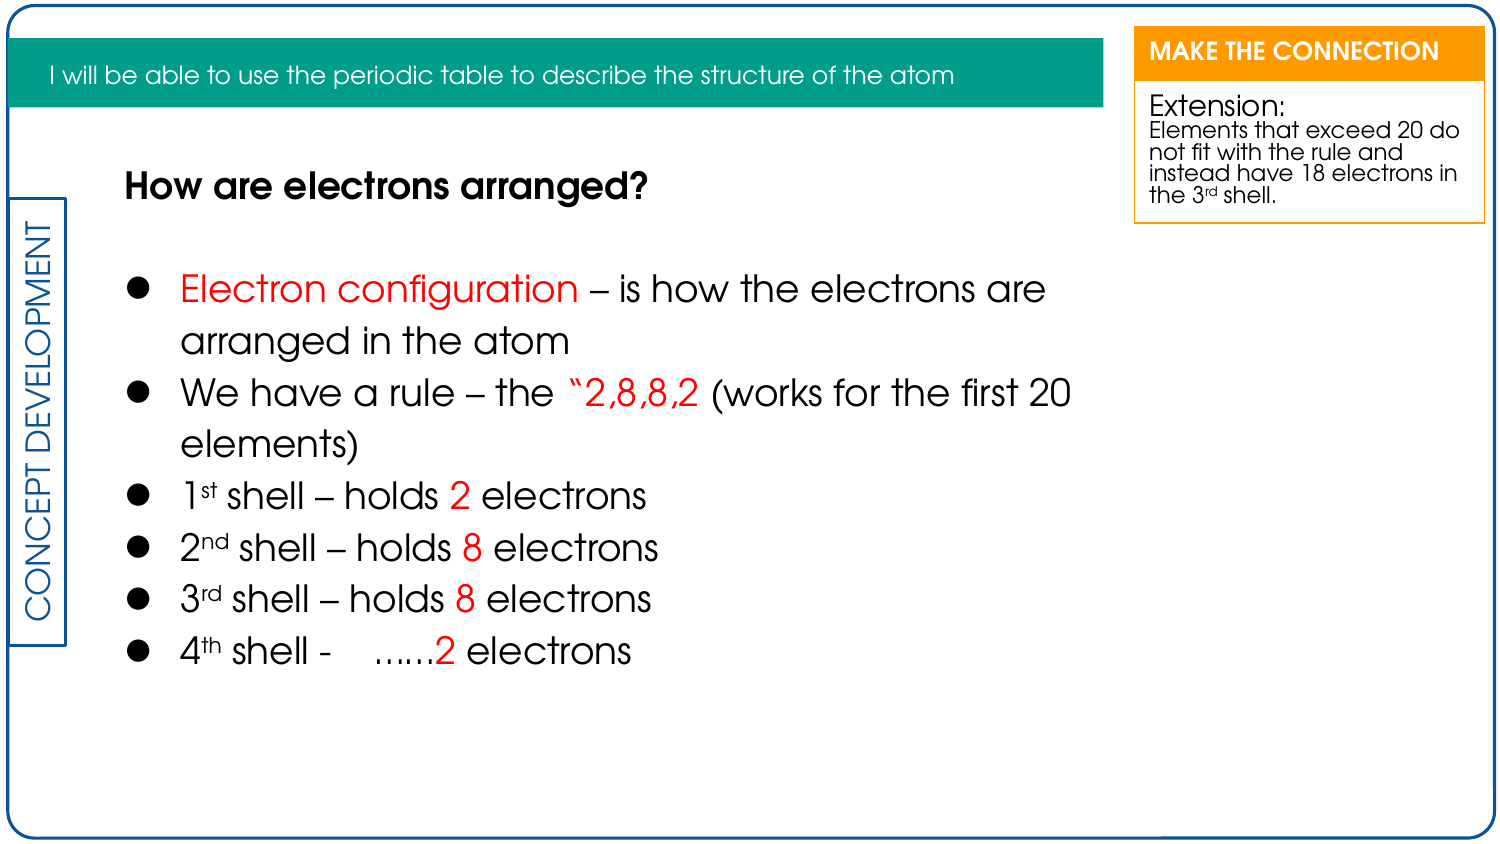

| MAKE THE CONNECTION |
| --- |
| Extension: Elements that exceed 20 do not fit with the rule and instead have 18 electrons in the 3rd shell. |
I will be able to use the periodic table to describe the structure of the atom
How are electrons arranged?

Electron configuration – is how the electrons are arranged in the atom
We have a rule – the “2,8,8,2 (works for the first 20 elements)
1st shell – holds 2 electrons
2nd shell – holds 8 electrons
3rd shell – holds 8 electrons
4th shell -    ……2 electrons